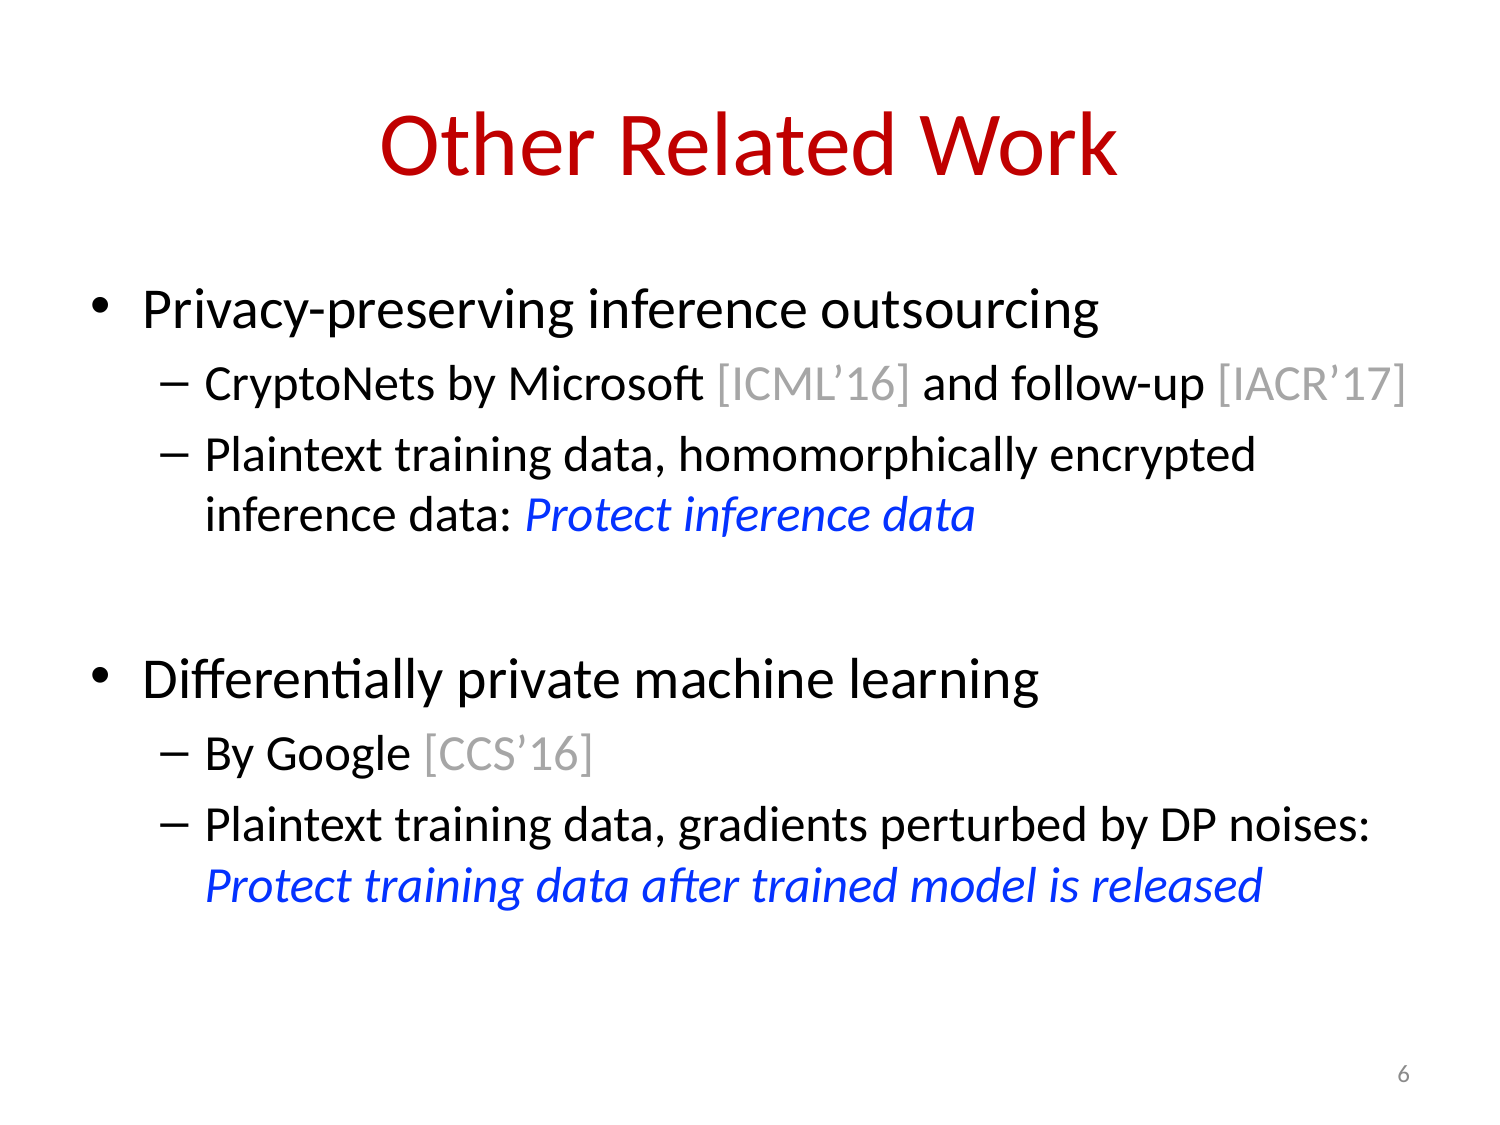

# Other Related Work
Privacy-preserving inference outsourcing
CryptoNets by Microsoft [ICML’16] and follow-up [IACR’17]
Plaintext training data, homomorphically encrypted inference data: Protect inference data

Differentially private machine learning
By Google [CCS’16]
Plaintext training data, gradients perturbed by DP noises: Protect training data after trained model is released

6